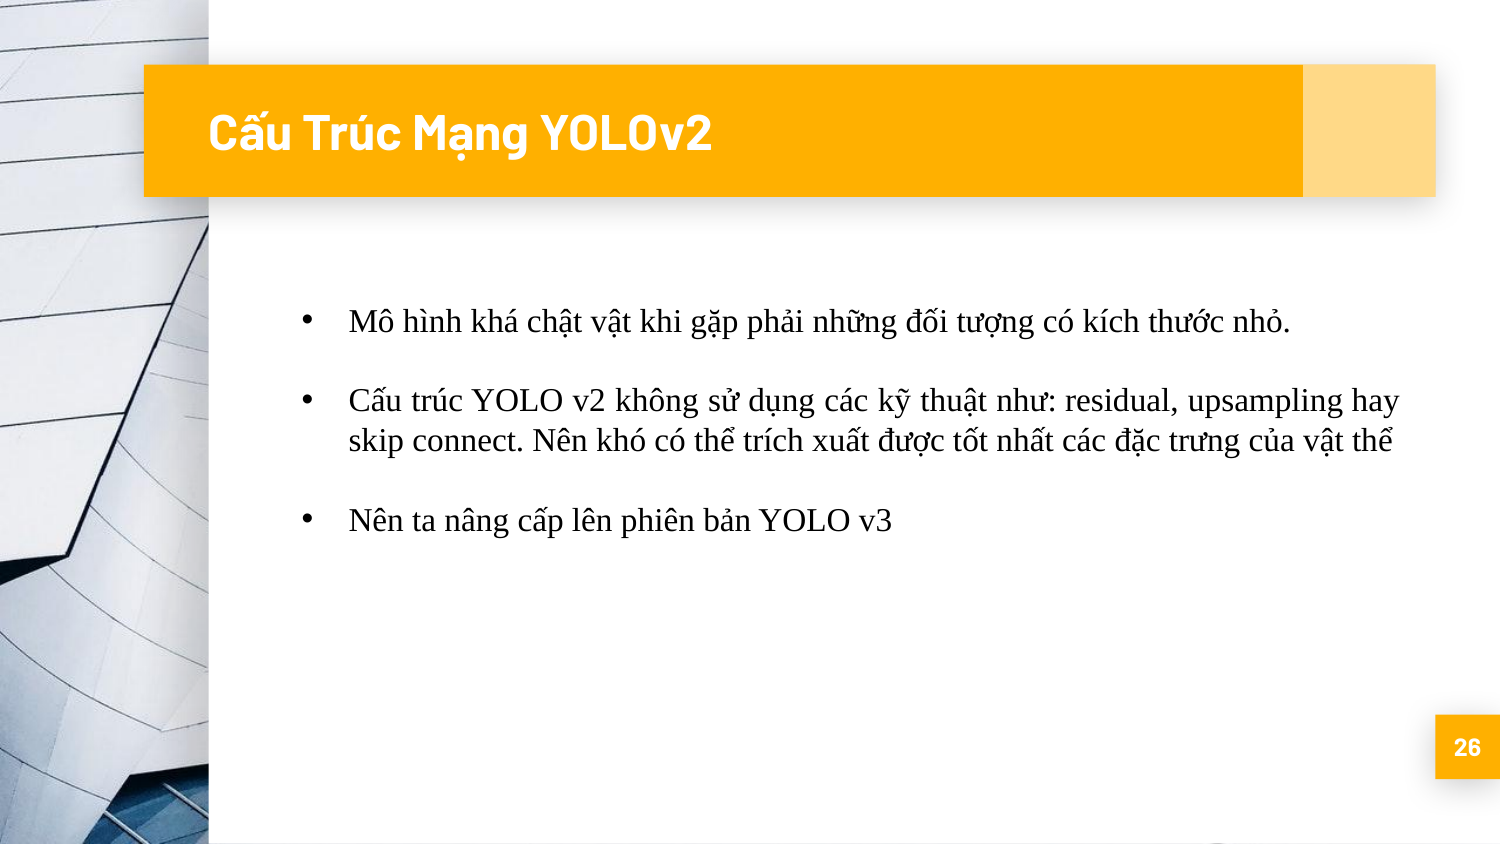

# Cấu Trúc Mạng YOLOv2
Mô hình khá chật vật khi gặp phải những đối tượng có kích thước nhỏ.

Cấu trúc YOLO v2 không sử dụng các kỹ thuật như: residual, upsampling hay skip connect. Nên khó có thể trích xuất được tốt nhất các đặc trưng của vật thể

Nên ta nâng cấp lên phiên bản YOLO v3
26